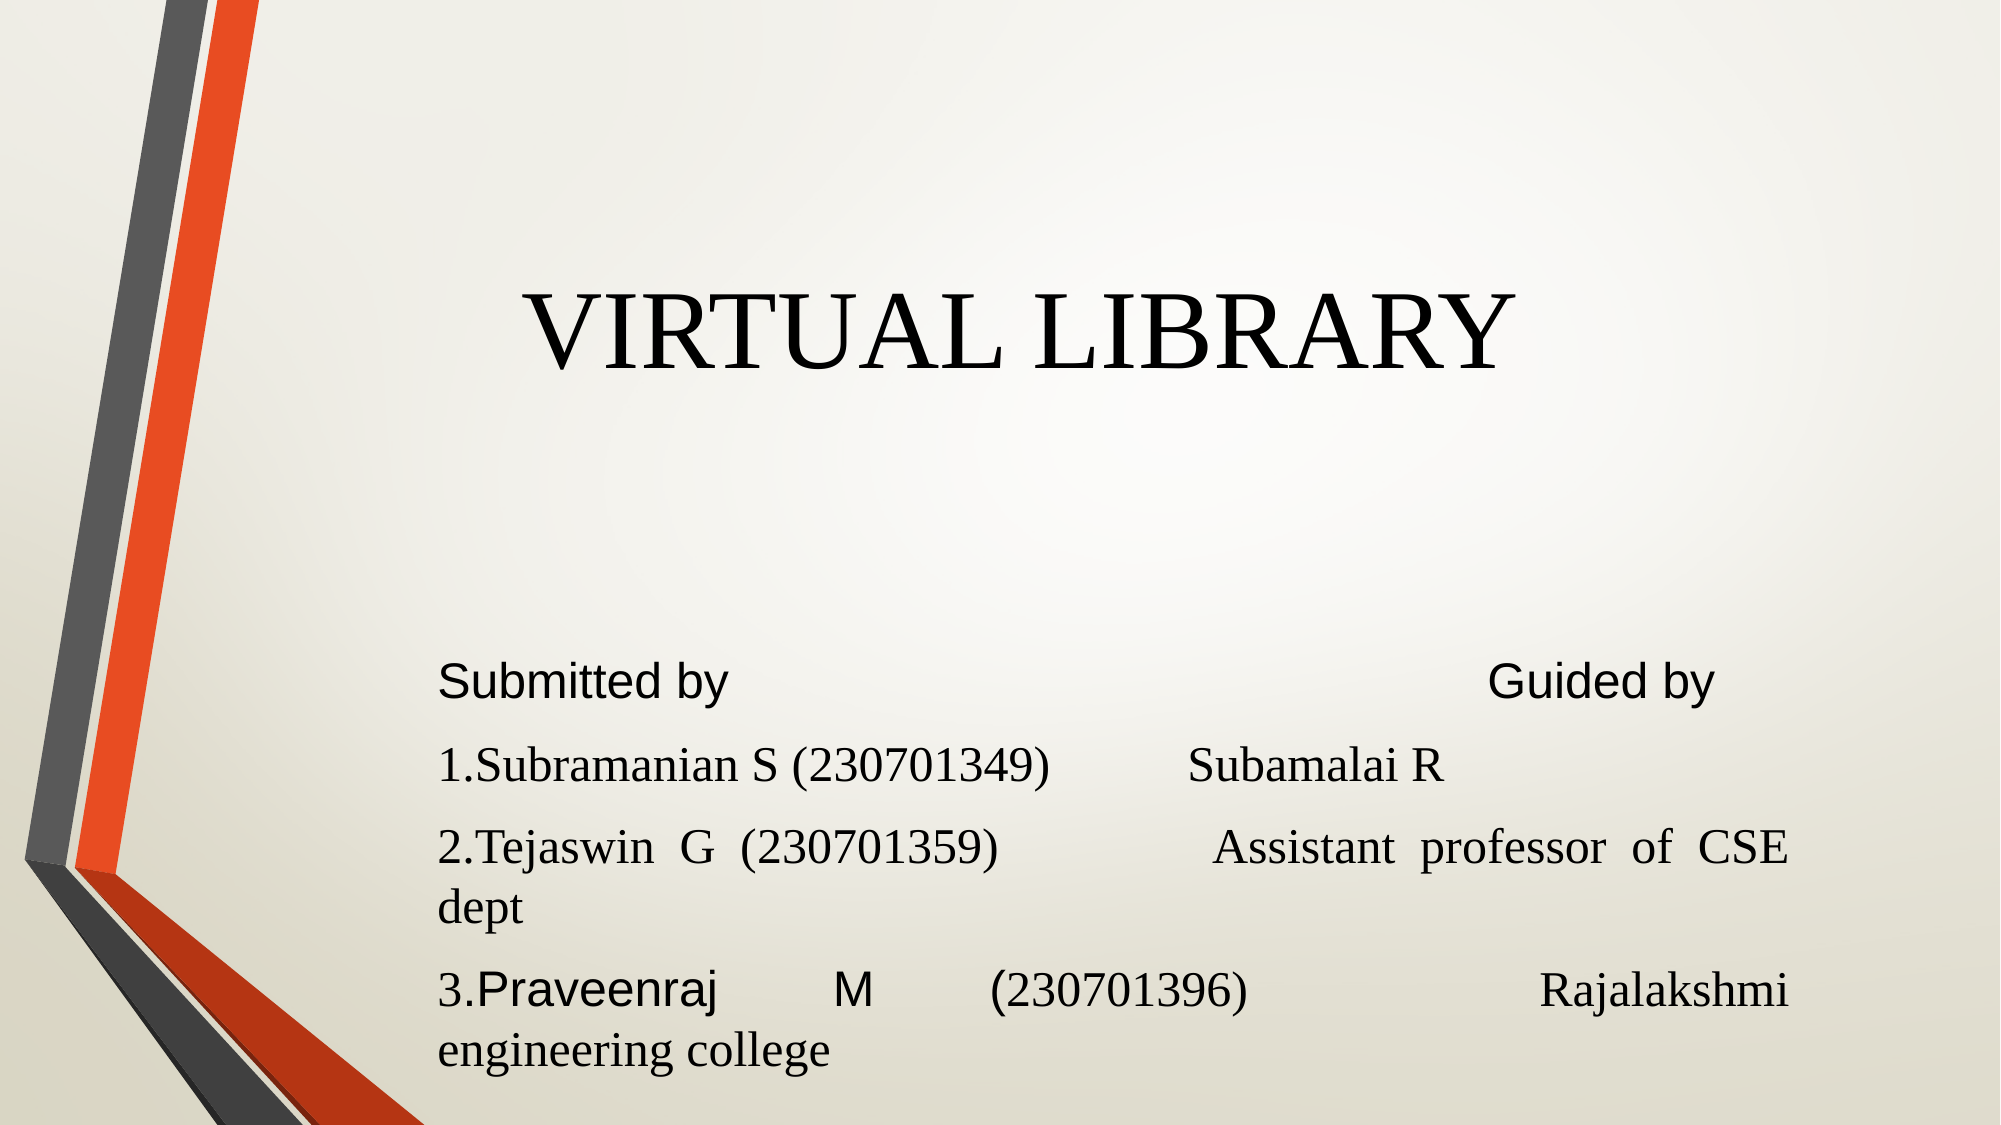

# VIRTUAL LIBRARY

Submitted by						Guided by
1.Subramanian S (230701349)	Subamalai R
2.Tejaswin G (230701359)		Assistant professor of CSE dept
3.Praveenraj M (230701396)		Rajalakshmi engineering college